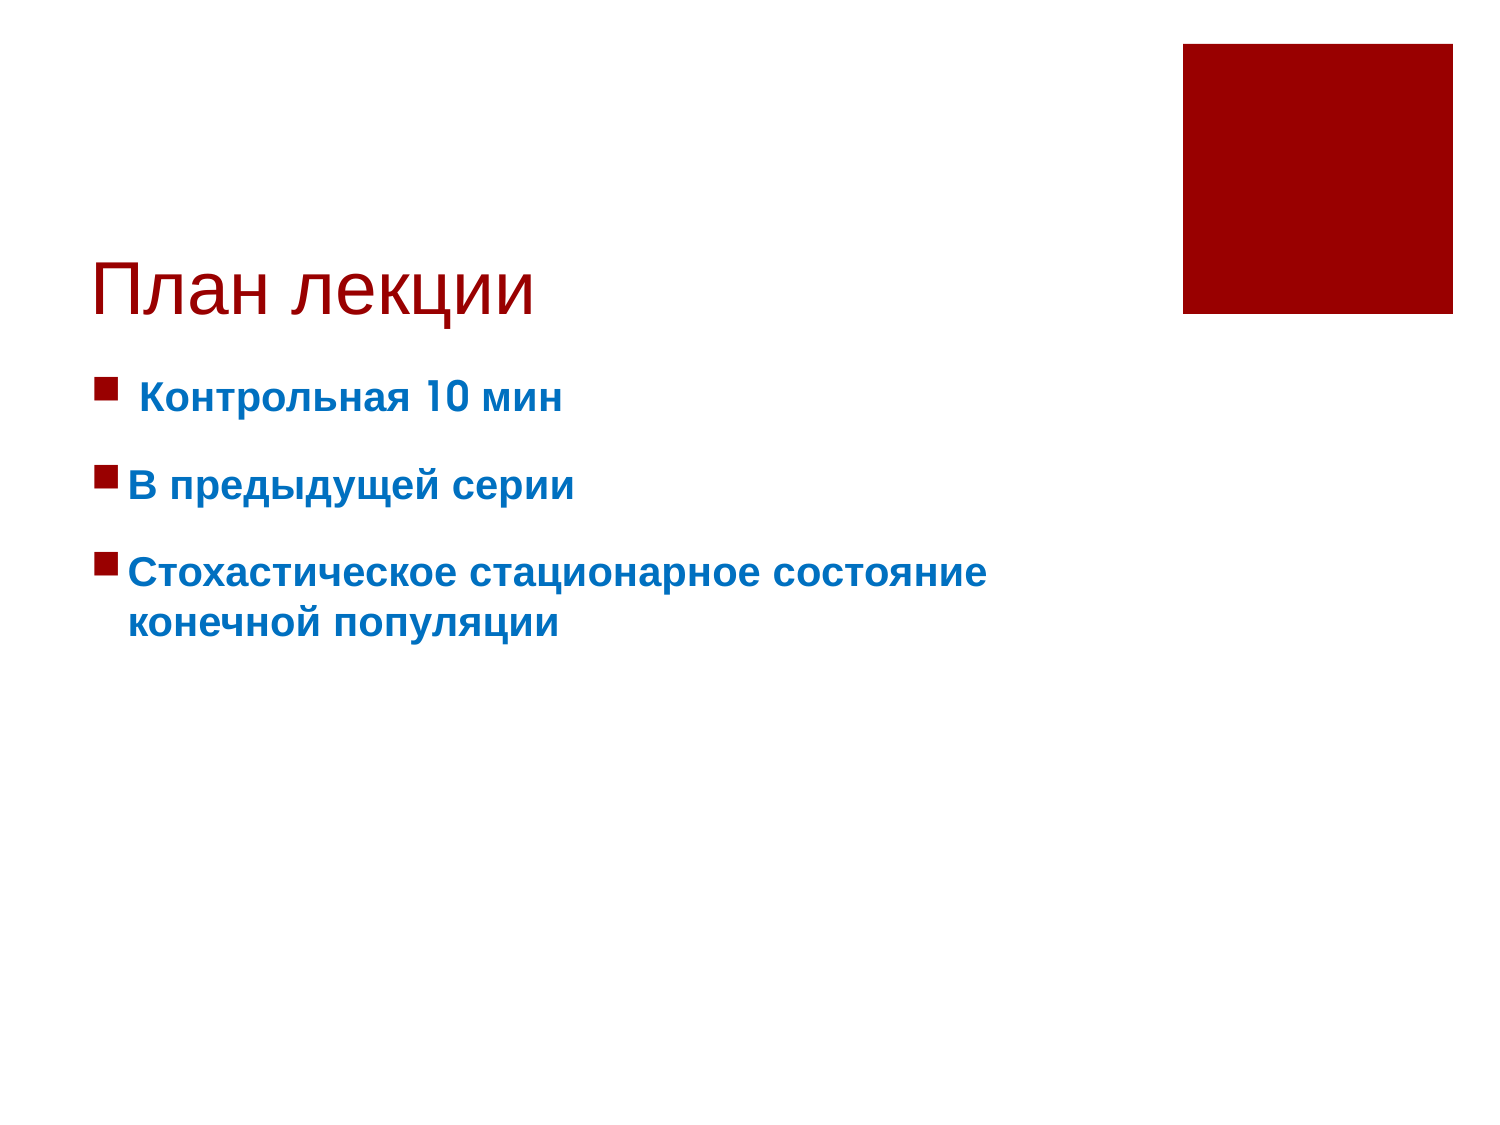

# План лекции
 Контрольная 10 мин
В предыдущей серии
Стохастическое стационарное состояние  конечной популяции